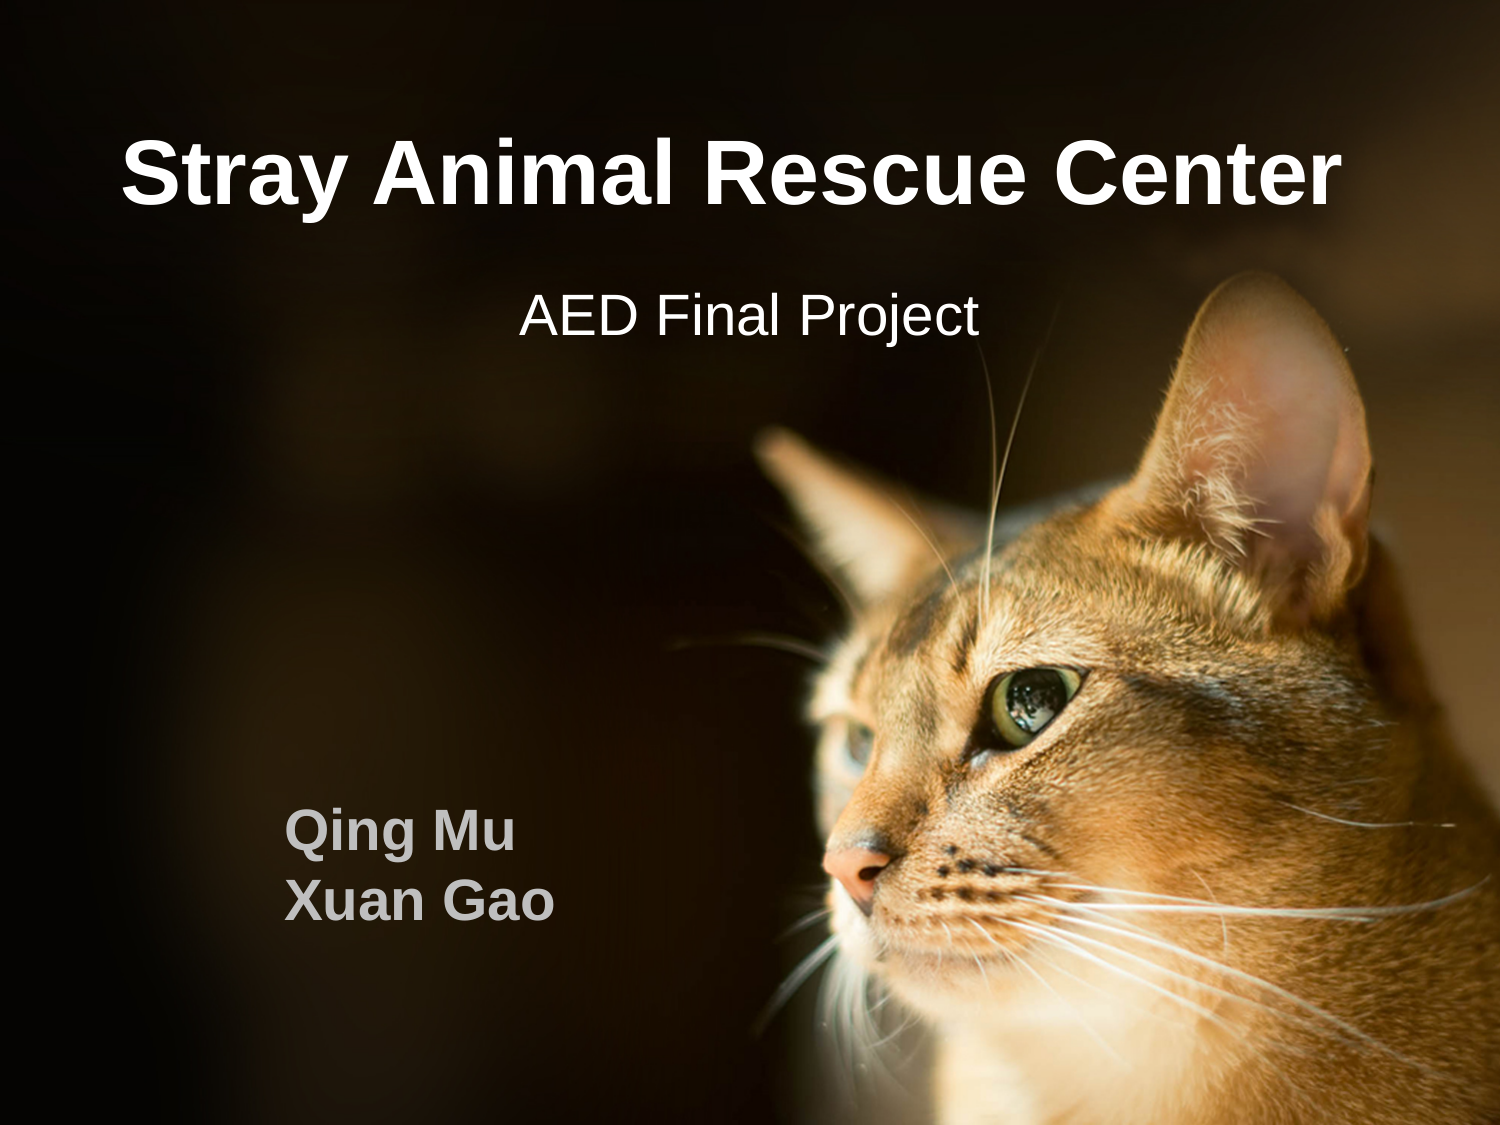

Stray Animal Rescue Center
  AED Final Project
Qing Mu
Xuan Gao